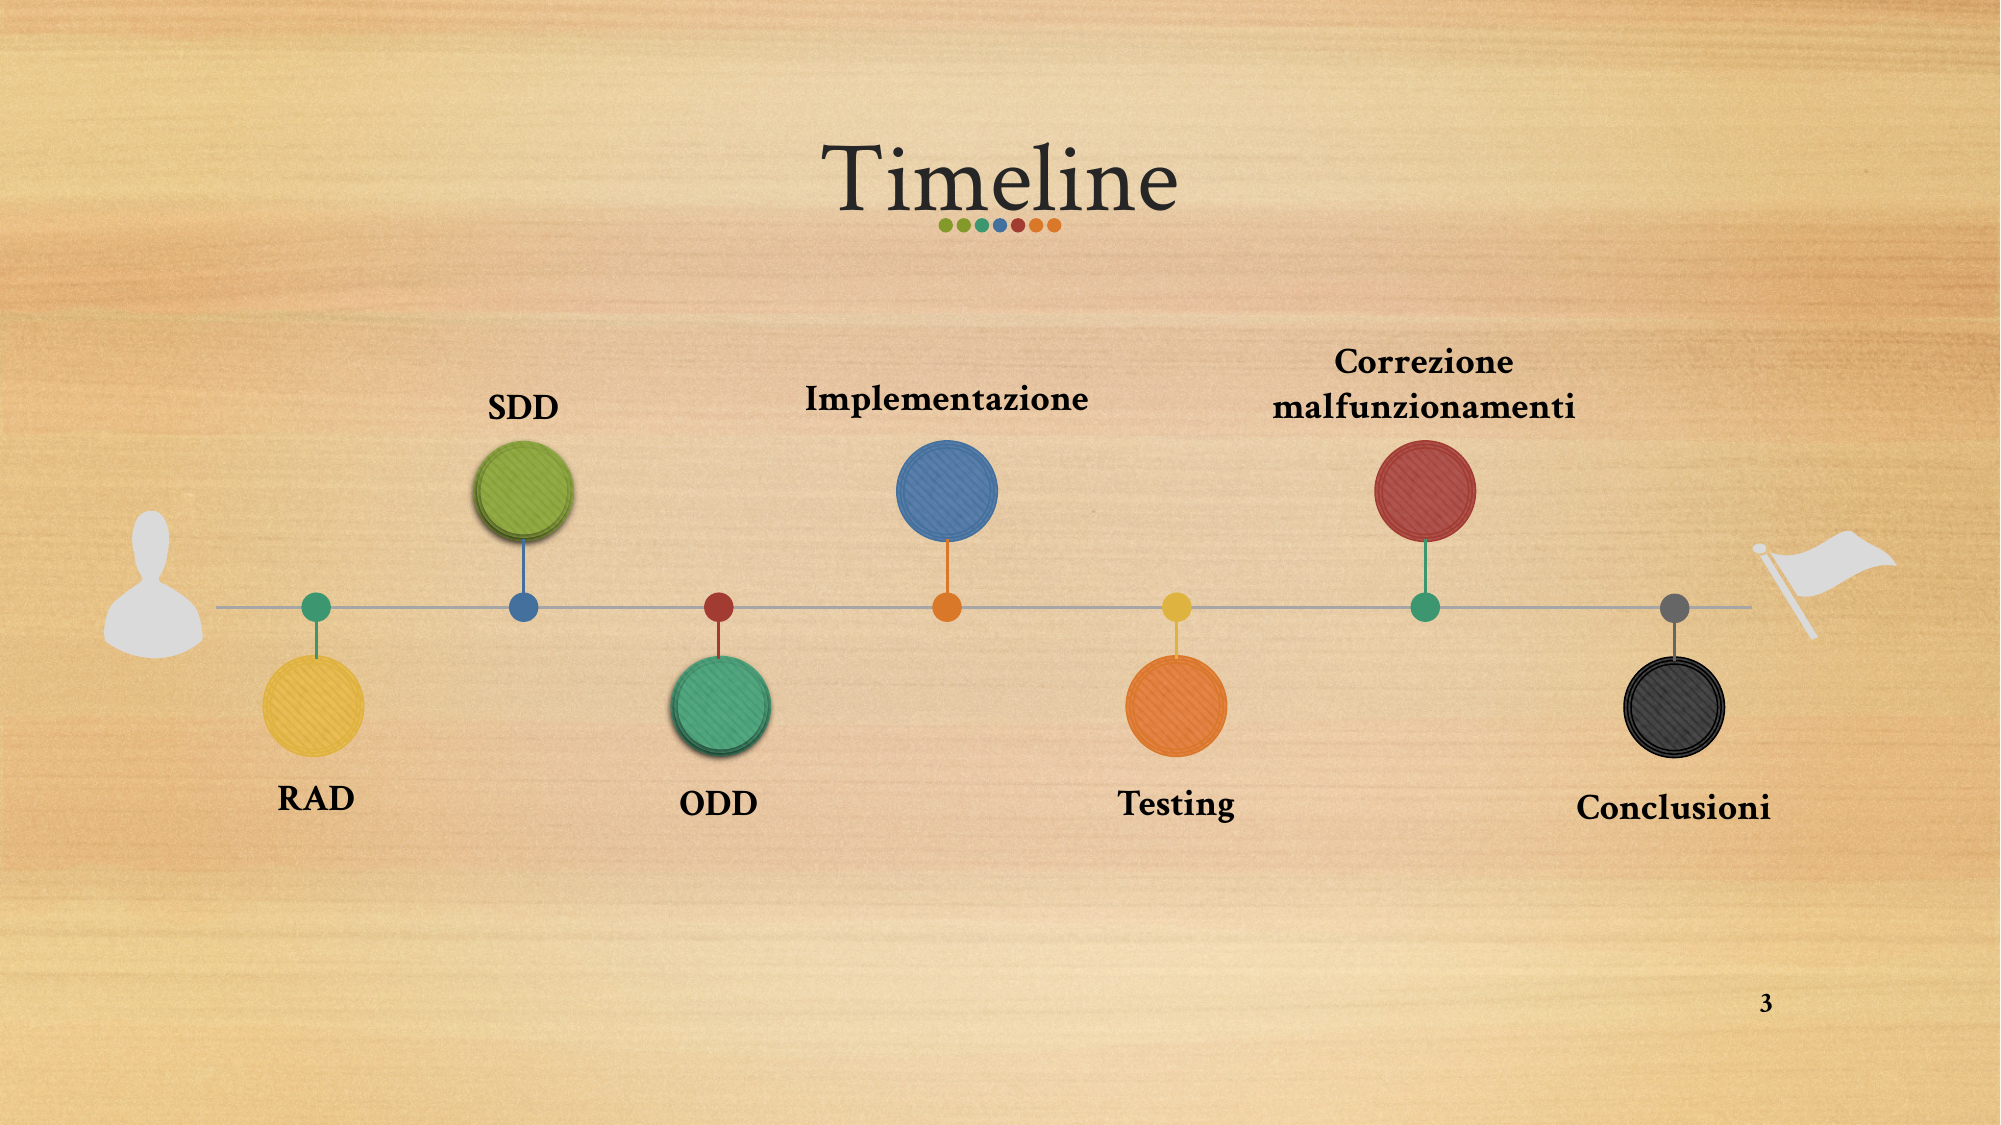

# Timeline
Correzione malfunzionamenti
Implementazione
SDD

RAD
ODD
Testing
Conclusioni
3